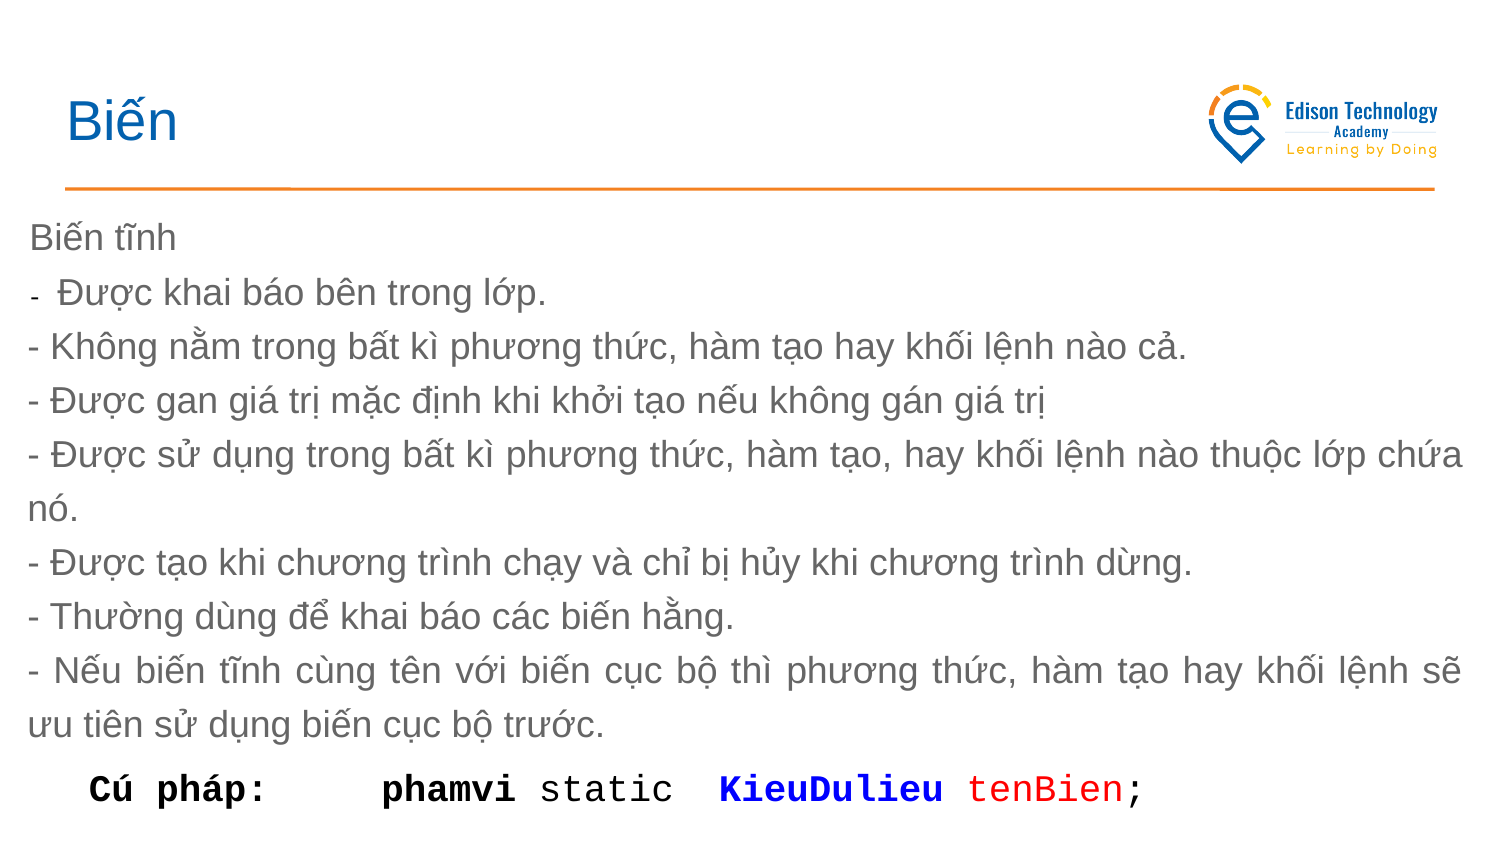

# Biến
Biến tĩnh
- Được khai báo bên trong lớp.
- Không nằm trong bất kì phương thức, hàm tạo hay khối lệnh nào cả.
- Được gan giá trị mặc định khi khởi tạo nếu không gán giá trị
- Được sử dụng trong bất kì phương thức, hàm tạo, hay khối lệnh nào thuộc lớp chứa nó.
- Được tạo khi chương trình chạy và chỉ bị hủy khi chương trình dừng.
- Thường dùng để khai báo các biến hằng.
- Nếu biến tĩnh cùng tên với biến cục bộ thì phương thức, hàm tạo hay khối lệnh sẽ ưu tiên sử dụng biến cục bộ trước.
Cú pháp:     phamvi static  KieuDulieu tenBien;